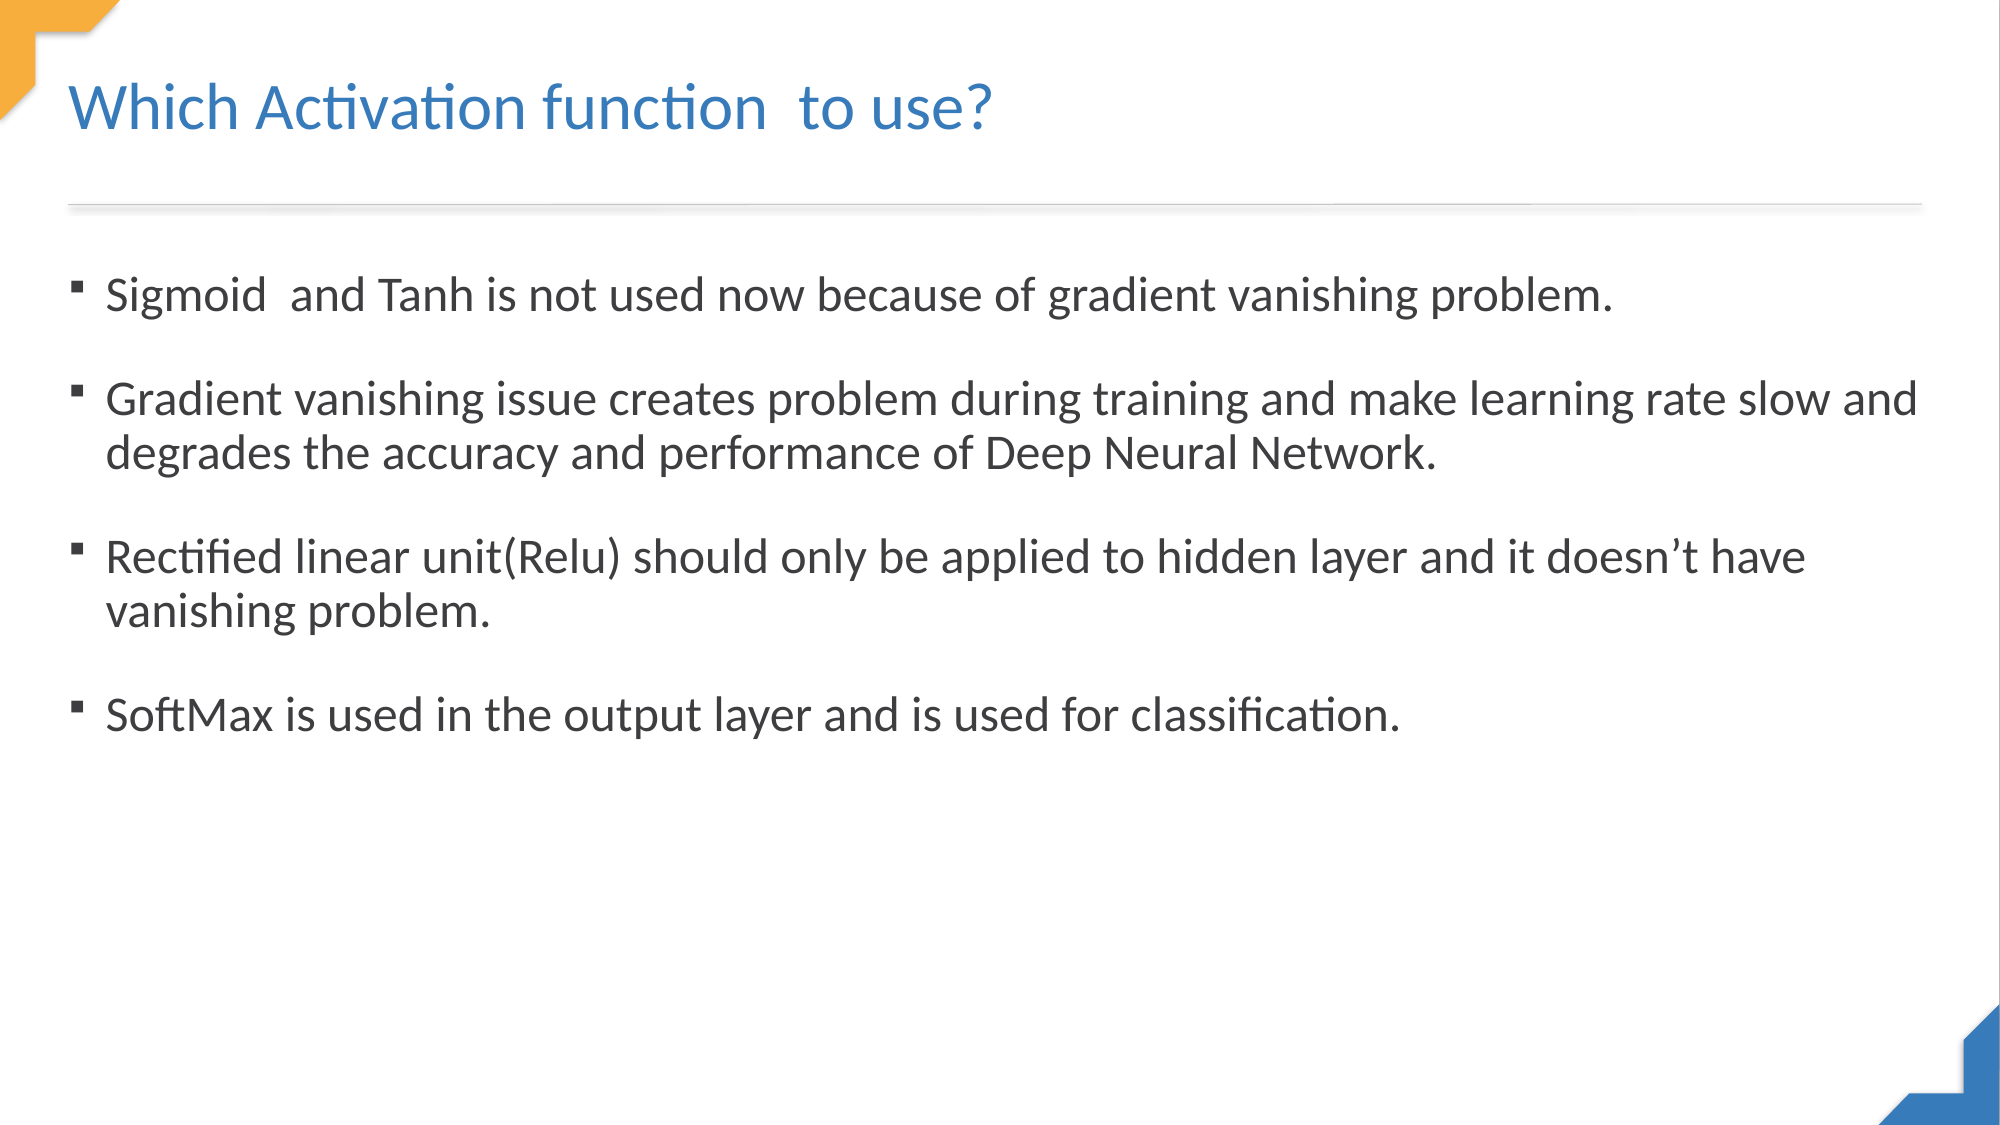

Which Activation function  to use?
Sigmoid  and Tanh is not used now because of gradient vanishing problem.
Gradient vanishing issue creates problem during training and make learning rate slow and degrades the accuracy and performance of Deep Neural Network.
Rectified linear unit(Relu) should only be applied to hidden layer and it doesn’t have vanishing problem.
SoftMax is used in the output layer and is used for classification.